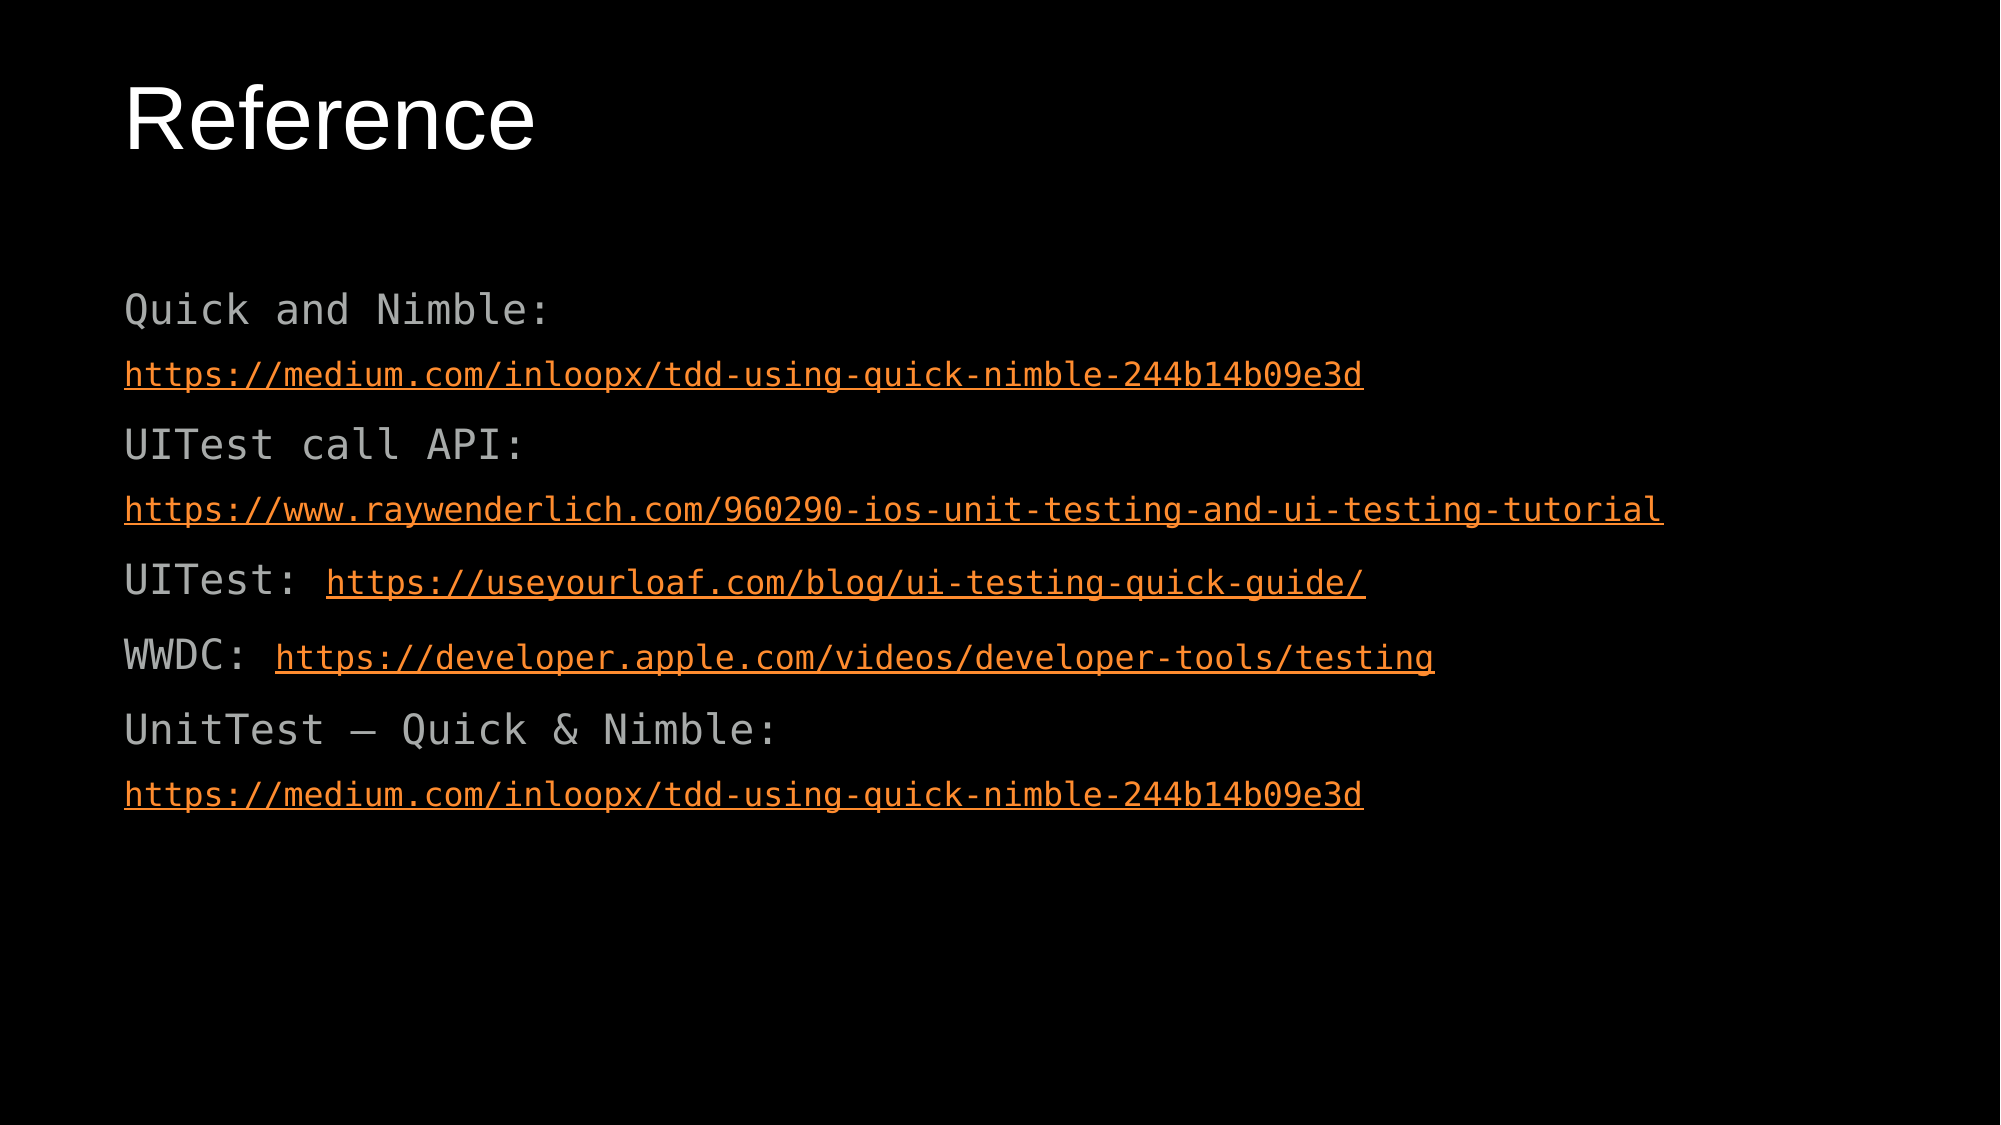

# Reference
Quick and Nimble: https://medium.com/inloopx/tdd-using-quick-nimble-244b14b09e3d
UITest call API: https://www.raywenderlich.com/960290-ios-unit-testing-and-ui-testing-tutorial
UITest: https://useyourloaf.com/blog/ui-testing-quick-guide/
WWDC: https://developer.apple.com/videos/developer-tools/testing
UnitTest – Quick & Nimble: https://medium.com/inloopx/tdd-using-quick-nimble-244b14b09e3d